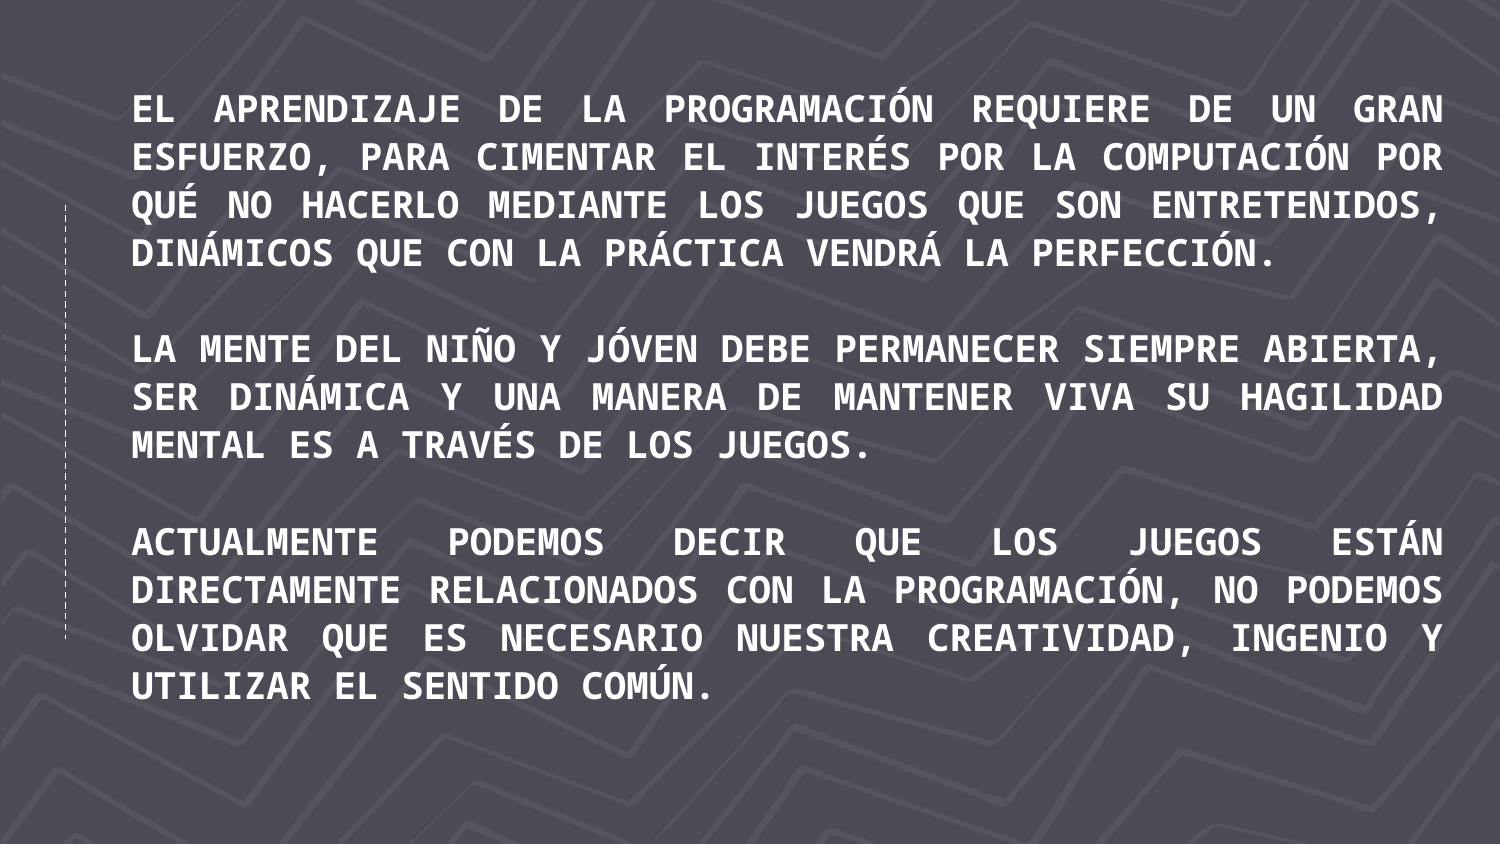

EL APRENDIZAJE DE LA PROGRAMACIÓN REQUIERE DE UN GRAN ESFUERZO, PARA CIMENTAR EL INTERÉS POR LA COMPUTACIÓN POR QUÉ NO HACERLO MEDIANTE LOS JUEGOS QUE SON ENTRETENIDOS, DINÁMICOS QUE CON LA PRÁCTICA VENDRÁ LA PERFECCIÓN.

LA MENTE DEL NIÑO Y JÓVEN DEBE PERMANECER SIEMPRE ABIERTA, SER DINÁMICA Y UNA MANERA DE MANTENER VIVA SU HAGILIDAD MENTAL ES A TRAVÉS DE LOS JUEGOS.

ACTUALMENTE PODEMOS DECIR QUE LOS JUEGOS ESTÁN DIRECTAMENTE RELACIONADOS CON LA PROGRAMACIÓN, NO PODEMOS OLVIDAR QUE ES NECESARIO NUESTRA CREATIVIDAD, INGENIO Y UTILIZAR EL SENTIDO COMÚN.